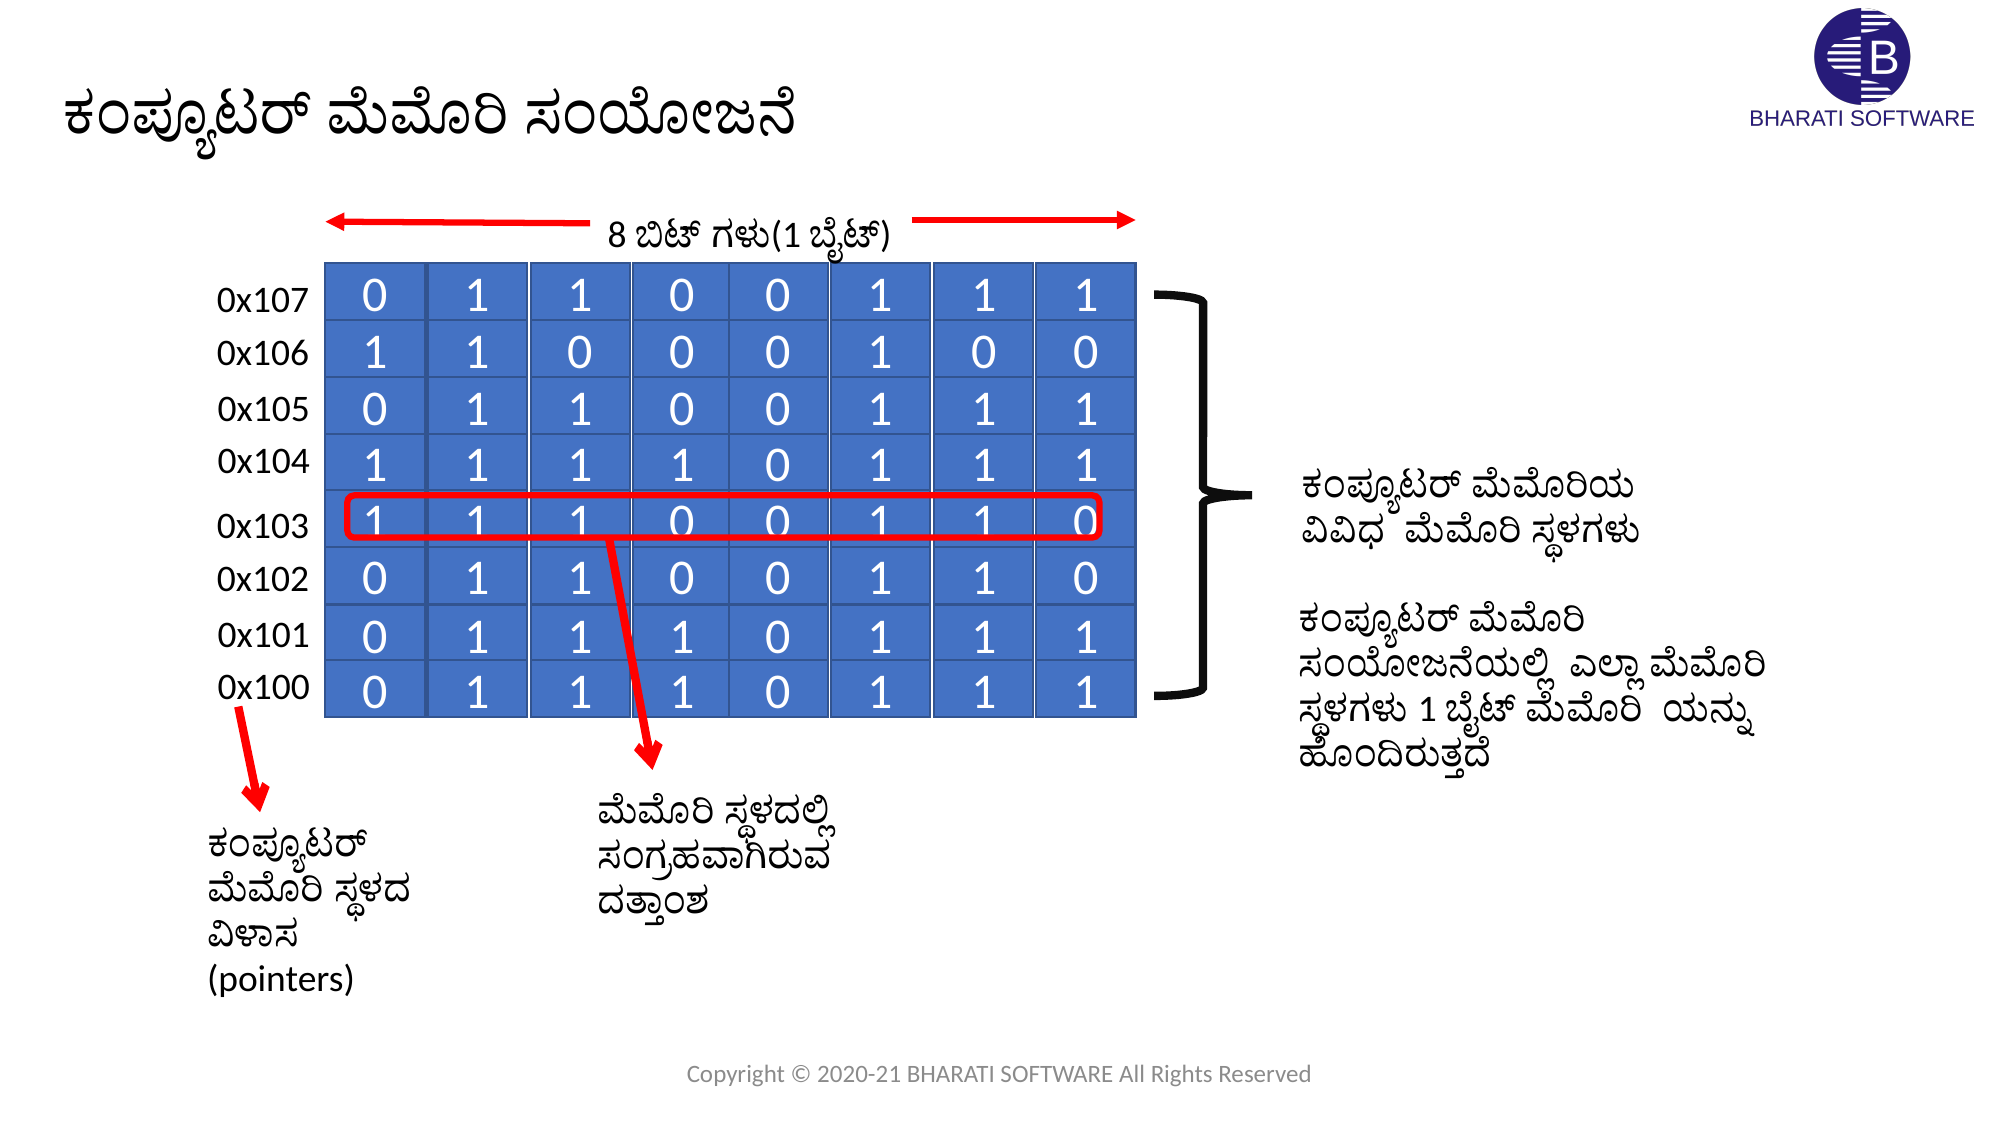

ಕಂಪ್ಯೂಟರ್ ಮೆಮೊರಿ ಸಂಯೋಜನೆ
8 ಬಿಟ್ ಗಳು(1 ಬೈಟ್)
0
1
1
0
0
1
1
1
0x107

1
1
0
0
0
1
0
0
0x106
0
1
1
0
0
1
1
1
0x105
0x104
1
1
1
1
0
1
1
1
ಕಂಪ್ಯೂಟರ್ ಮೆಮೊರಿಯ
ವಿವಿಧ  ಮೆಮೊರಿ ಸ್ಥಳಗಳು
1
1
1
0
0
1
1
0
0x103

0
1
1
0
0
1
1
0
0x102
ಕಂಪ್ಯೂಟರ್ ಮೆಮೊರಿ ಸಂಯೋಜನೆಯಲ್ಲಿ  ಎಲ್ಲಾ ಮೆಮೊರಿ ಸ್ಥಳಗಳು 1 ಬೈಟ್ ಮೆಮೊರಿ  ಯನ್ನು ಹೊಂದಿರುತ್ತದೆ
0x101
0
1
1
1
0
1
1
1
0x100
0
1
1
1
0
1
1
1
ಮೆಮೊರಿ ಸ್ಥಳದಲ್ಲಿ ಸಂಗ್ರಹವಾಗಿರುವ ದತ್ತಾಂಶ
ಕಂಪ್ಯೂಟರ್ ಮೆಮೊರಿ ಸ್ಥಳದ ವಿಳಾಸ
(pointers)
Copyright © 2020-21 BHARATI SOFTWARE All Rights Reserved